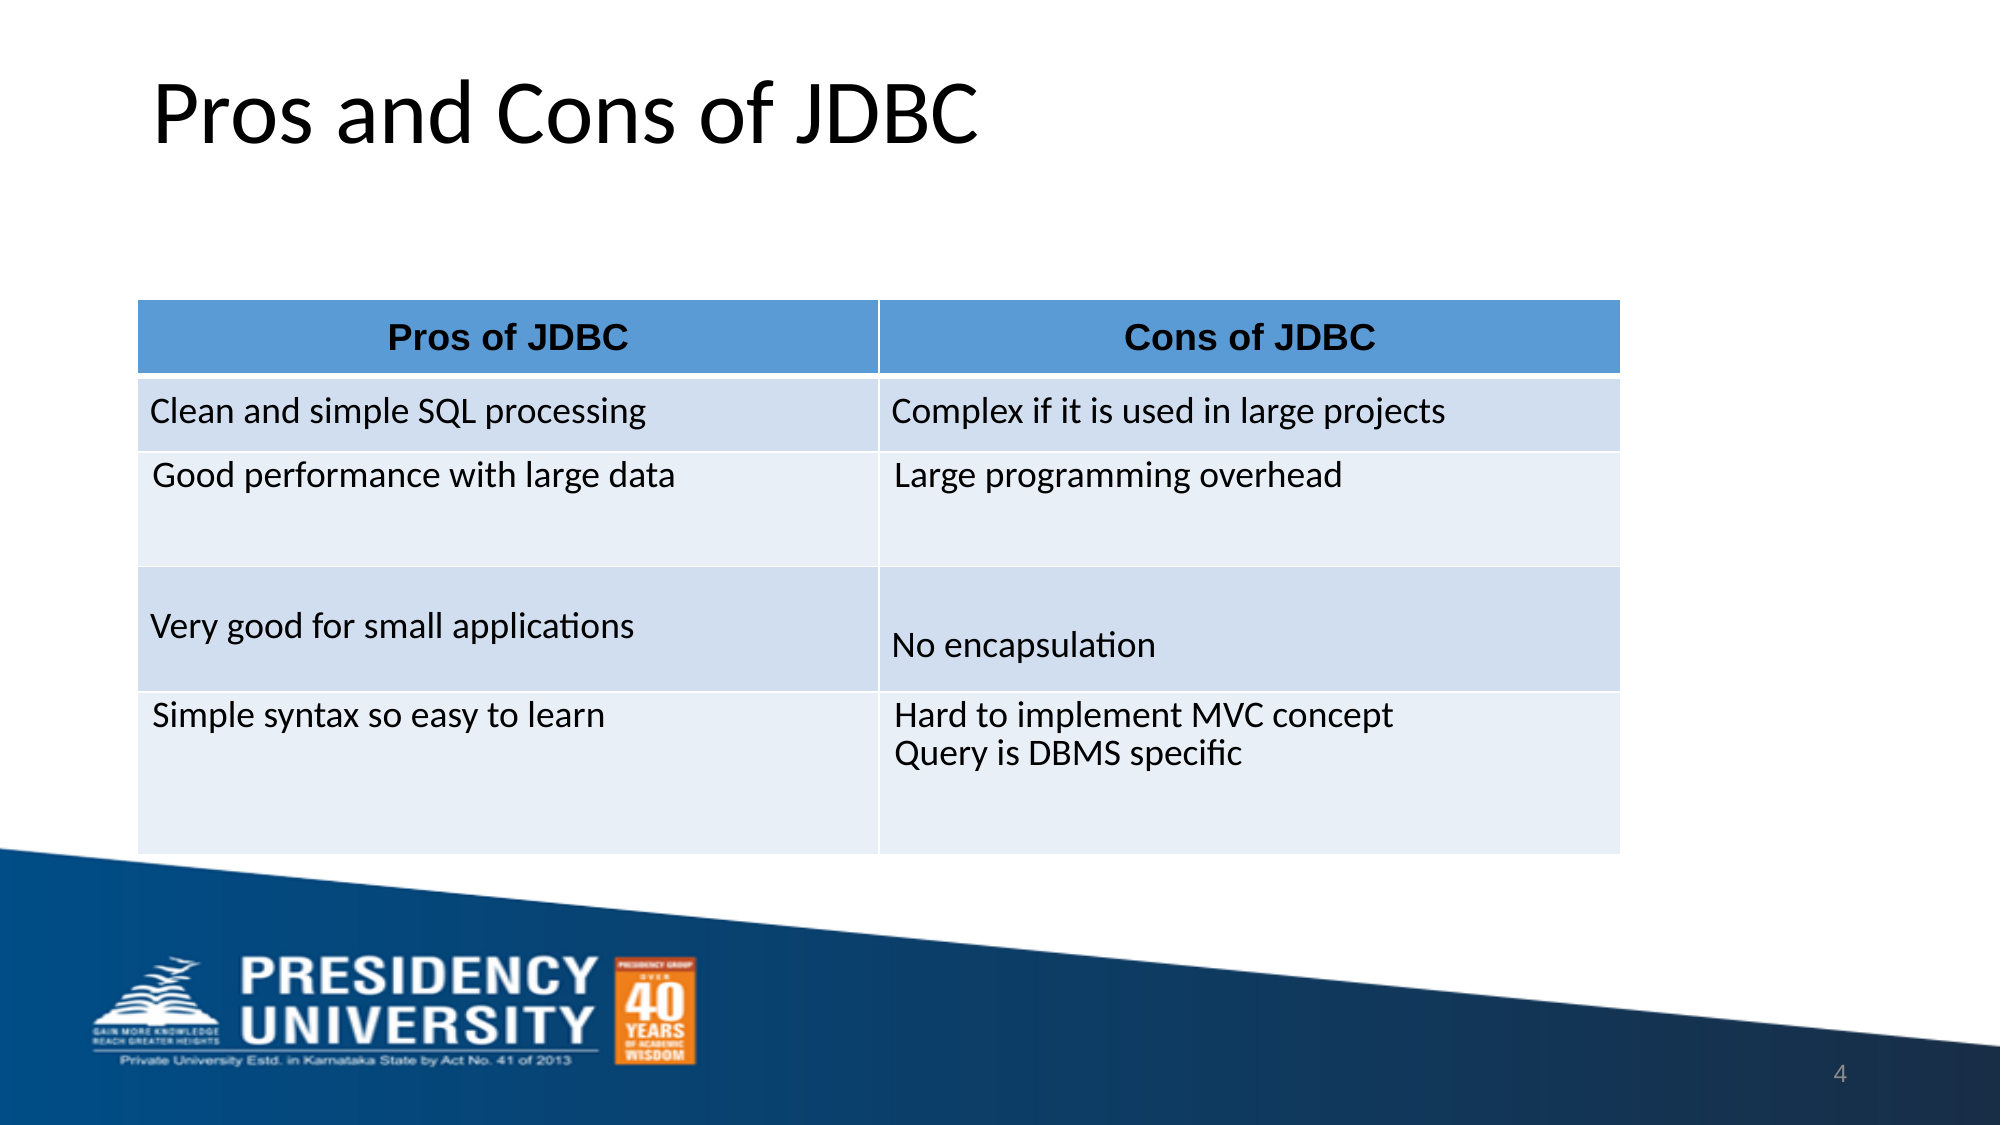

# Pros and Cons of JDBC
| Pros of JDBC | Cons of JDBC |
| --- | --- |
| Clean and simple SQL processing | Complex if it is used in large projects |
| Good performance with large data | Large programming overhead |
| Very good for small applications | No encapsulation |
| Simple syntax so easy to learn | Hard to implement MVC concept Query is DBMS specific |
4